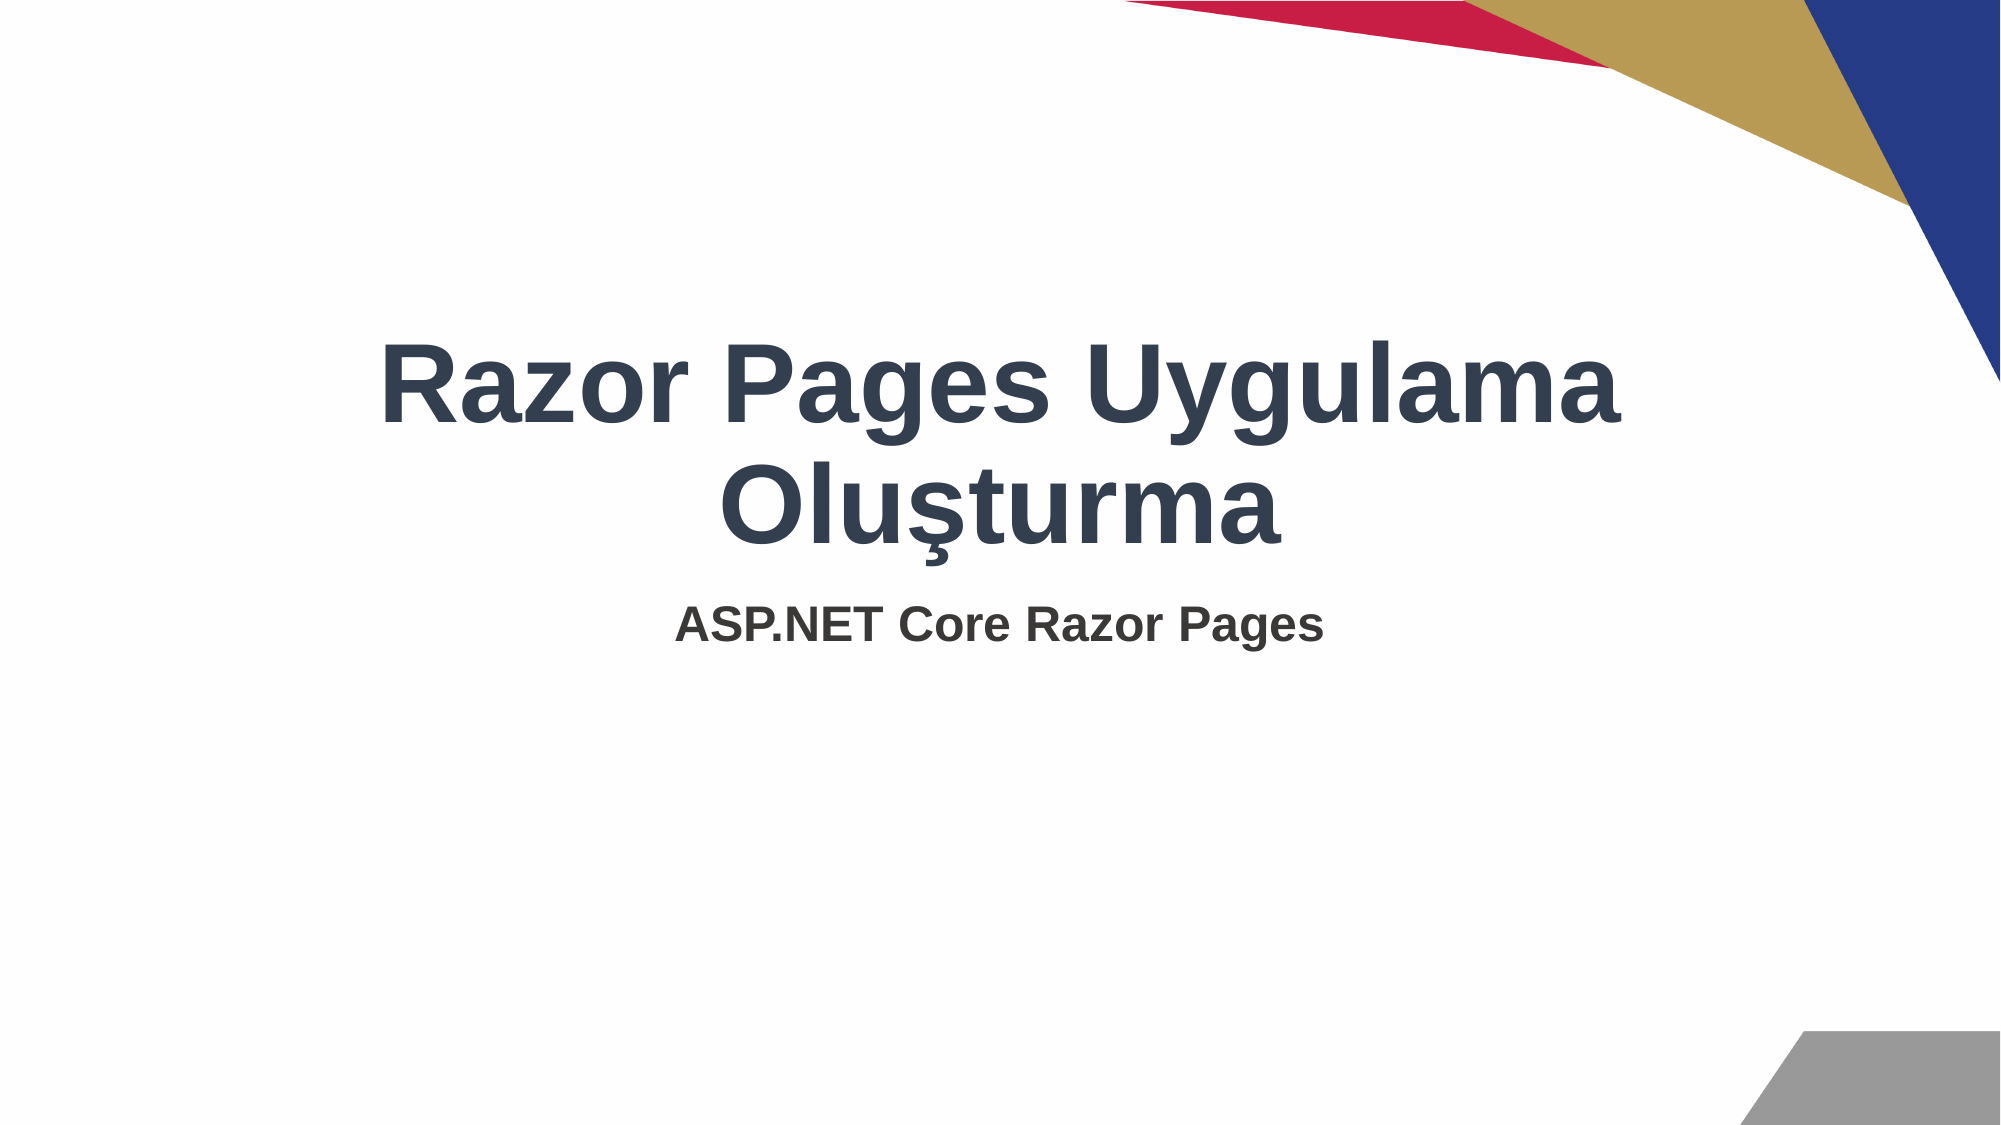

# Razor Pages Uygulama Oluşturma
ASP.NET Core Razor Pages